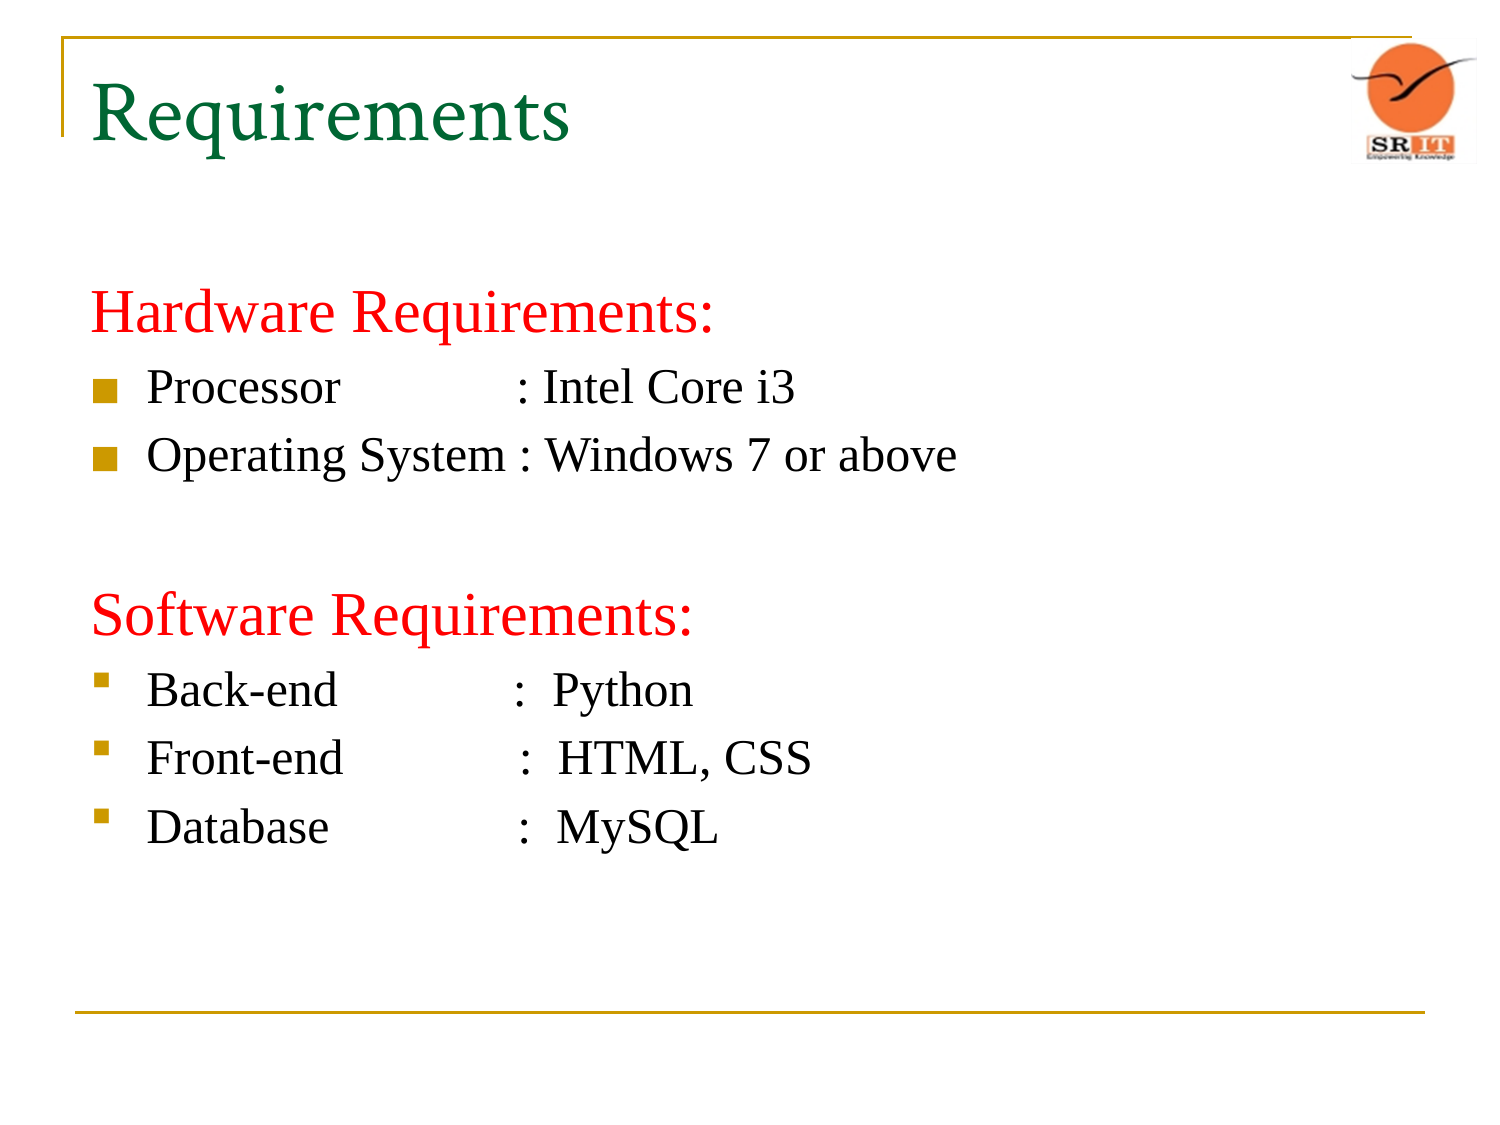

# Requirements
Hardware Requirements:
Processor              : Intel Core i3
Operating System : Windows 7 or above

Software Requirements:
Back-end              :  Python
Front-end              :  HTML, CSS
Database               :  MySQL